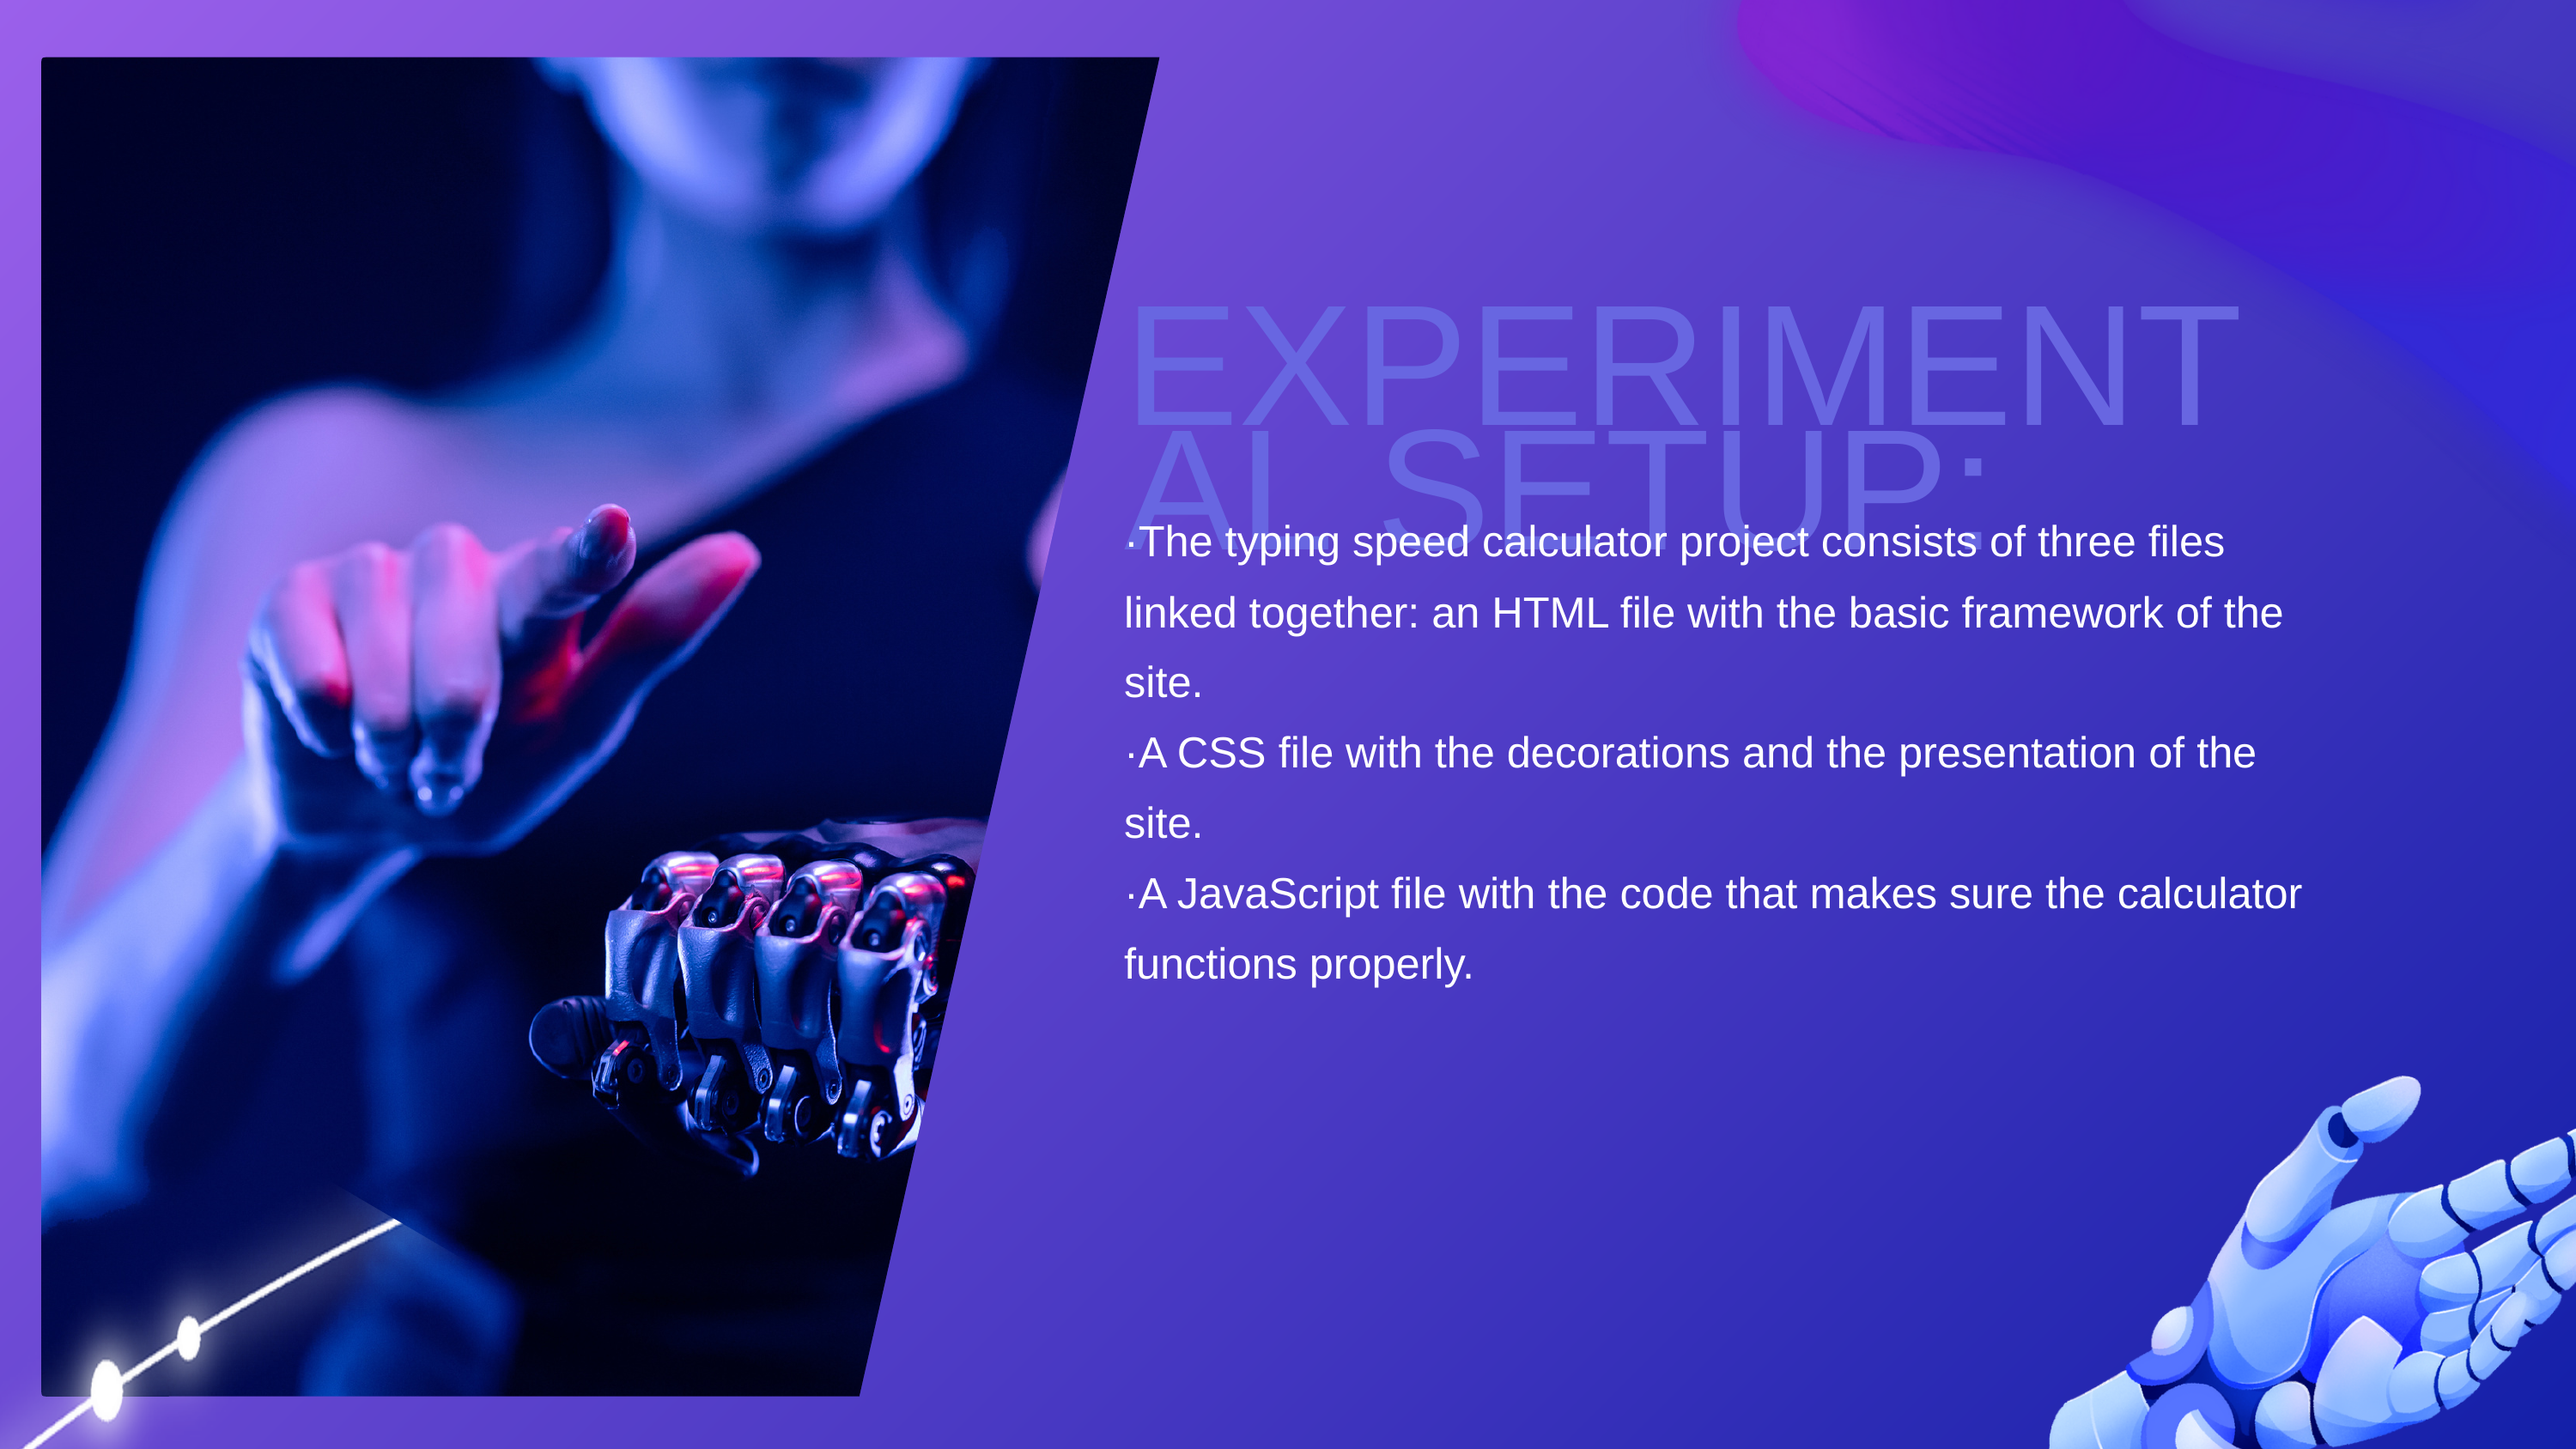

EXPERIMENTAL SETUP:

·The typing speed calculator project consists of three files linked together: an HTML file with the basic framework of the site.
·A CSS file with the decorations and the presentation of the site.
·A JavaScript file with the code that makes sure the calculator functions properly.